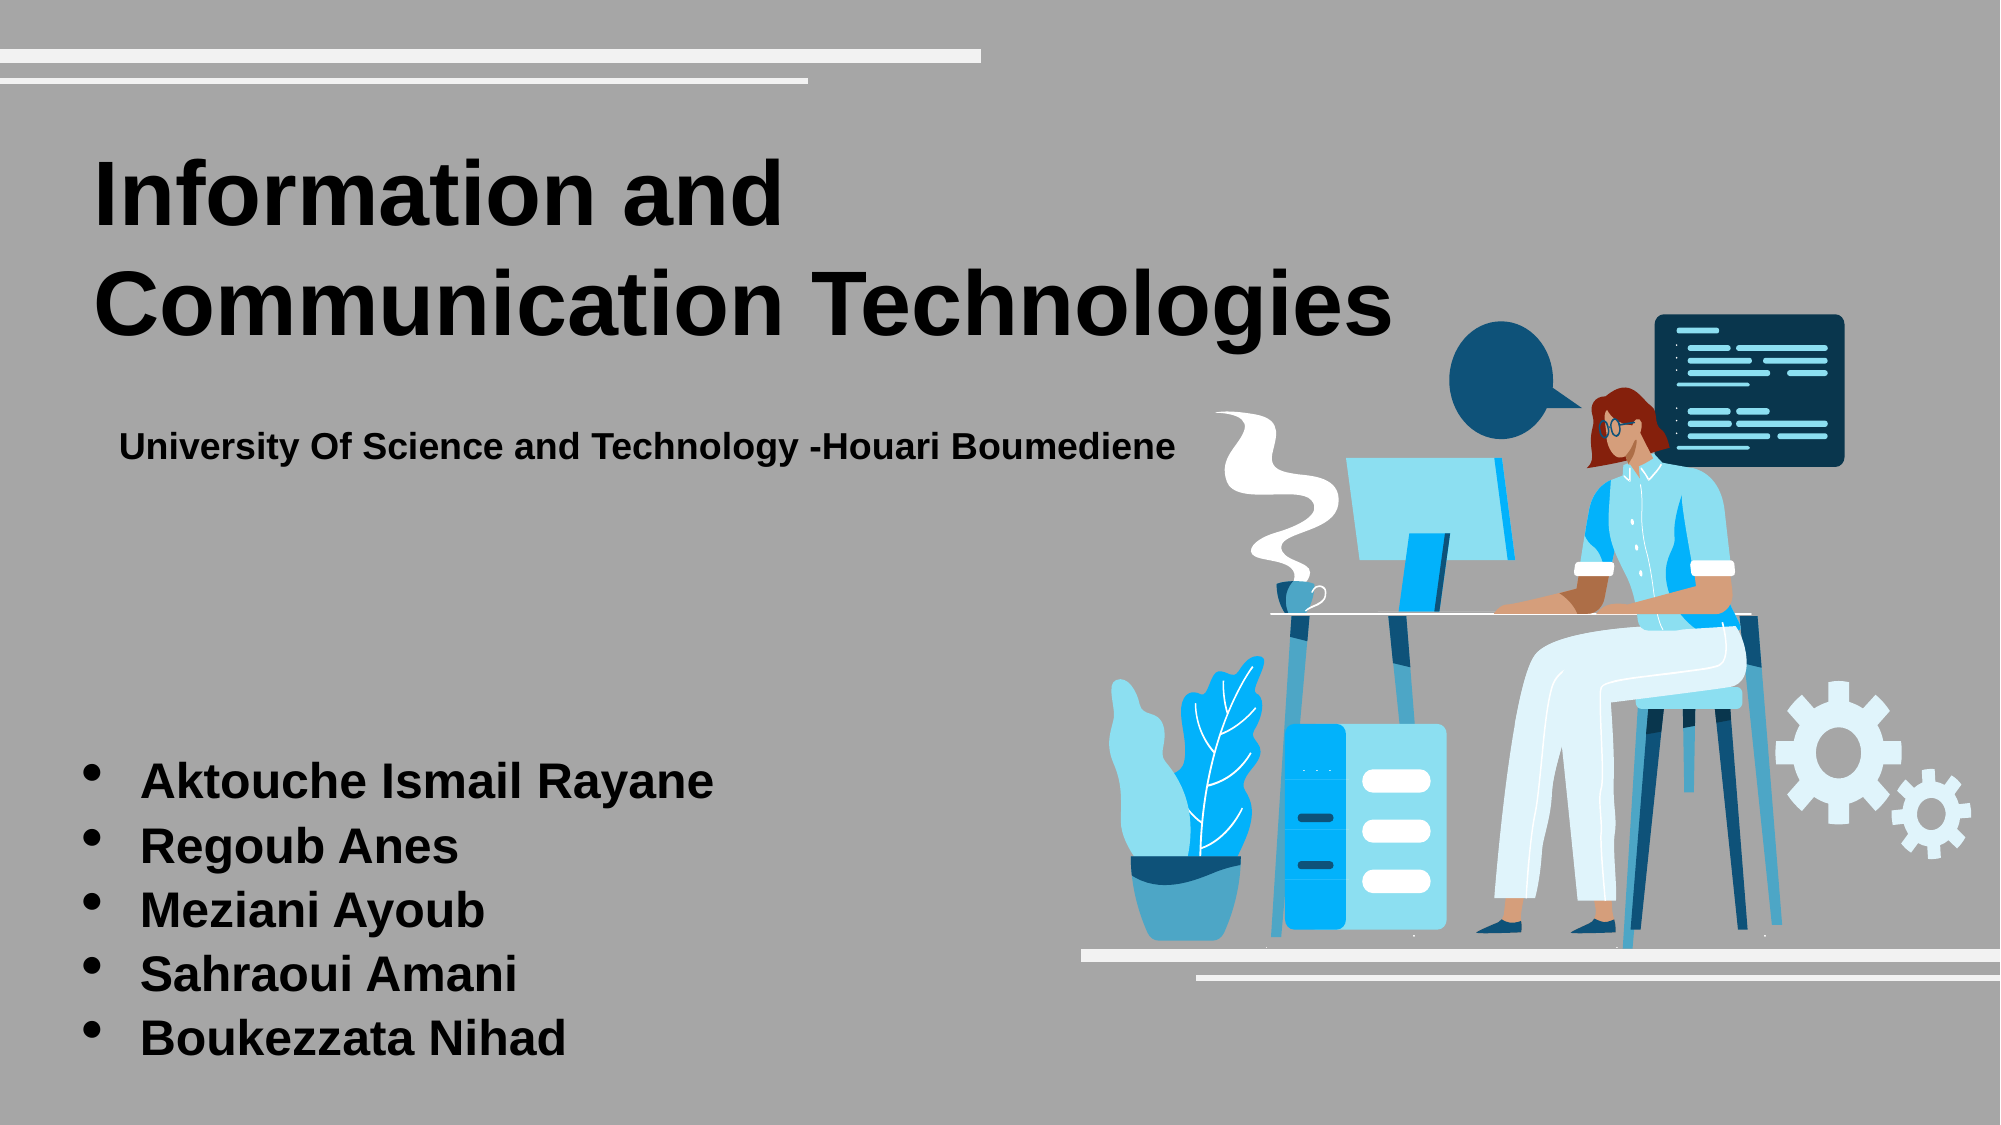

Information and
Communication Technologies

University Of Science and Technology -Houari Boumediene
Aktouche Ismail Rayane
Regoub Anes
Meziani Ayoub
Sahraoui Amani
Boukezzata Nihad